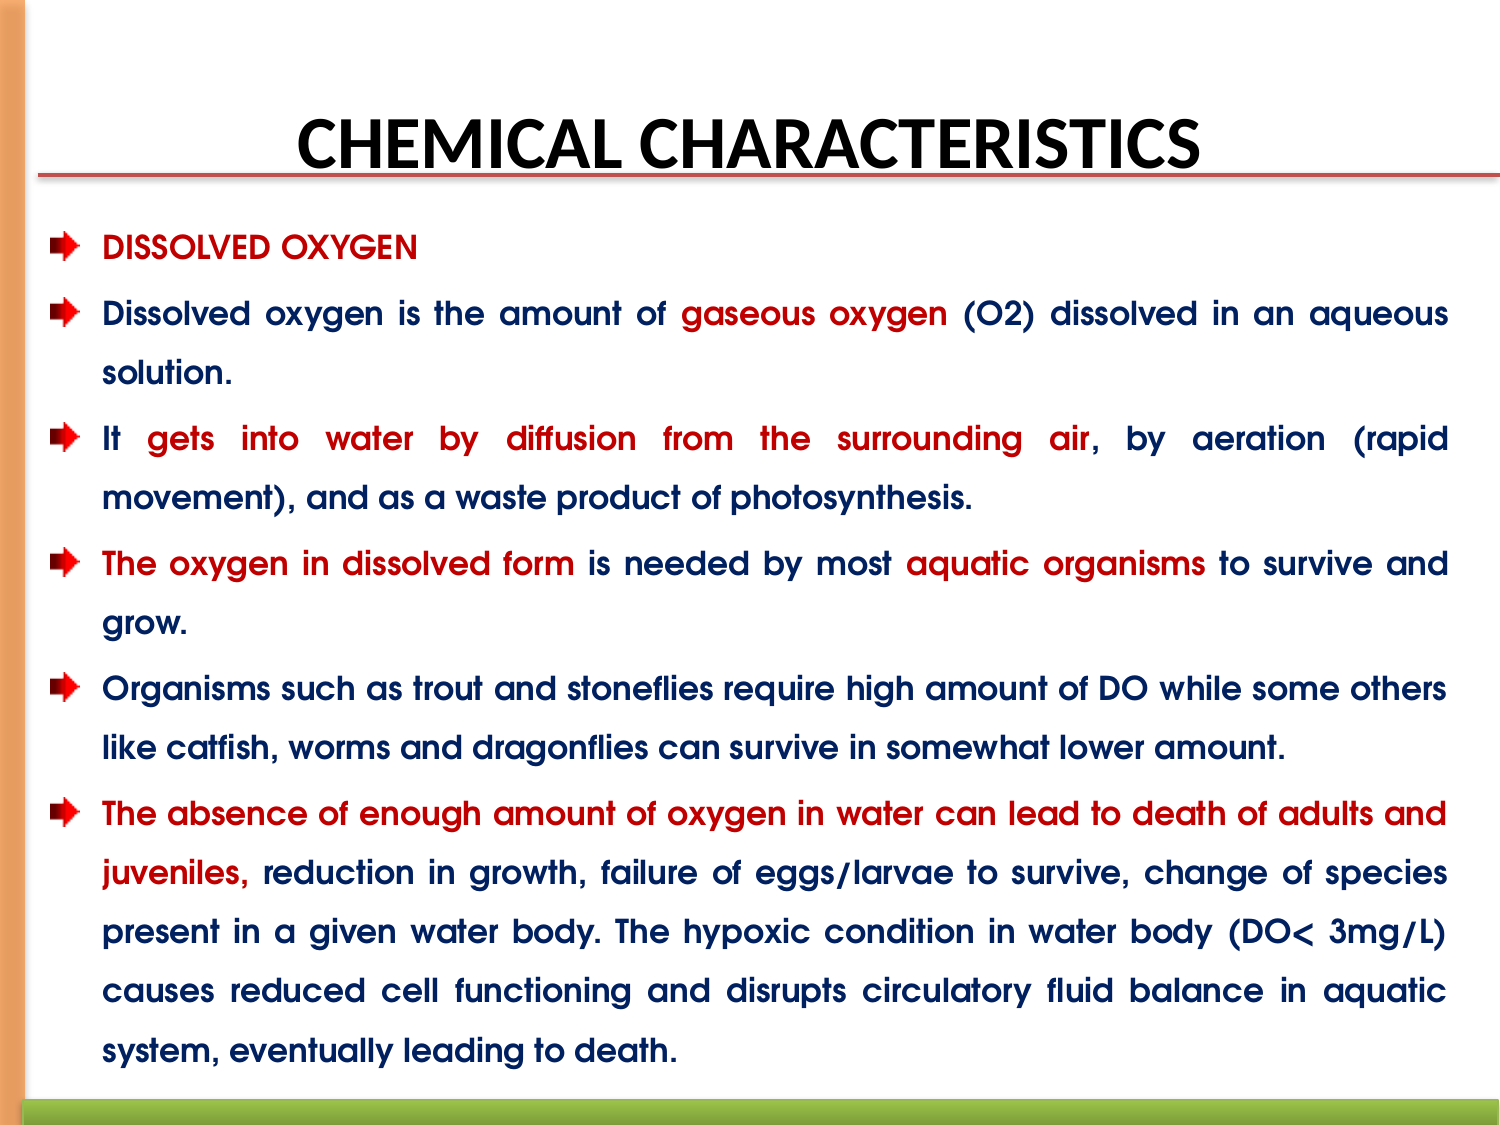

# CHEMICAL CHARACTERISTICS
DISSOLVED OXYGEN
Dissolved oxygen is the amount of gaseous oxygen (O2) dissolved in an aqueous solution.
It gets into water by diffusion from the surrounding air, by aeration (rapid movement), and as a waste product of photosynthesis.
The oxygen in dissolved form is needed by most aquatic organisms to survive and grow.
Organisms such as trout and stoneflies require high amount of DO while some others like catfish, worms and dragonflies can survive in somewhat lower amount.
The absence of enough amount of oxygen in water can lead to death of adults and juveniles, reduction in growth, failure of eggs/larvae to survive, change of species present in a given water body. The hypoxic condition in water body (DO< 3mg/L) causes reduced cell functioning and disrupts circulatory fluid balance in aquatic system, eventually leading to death.